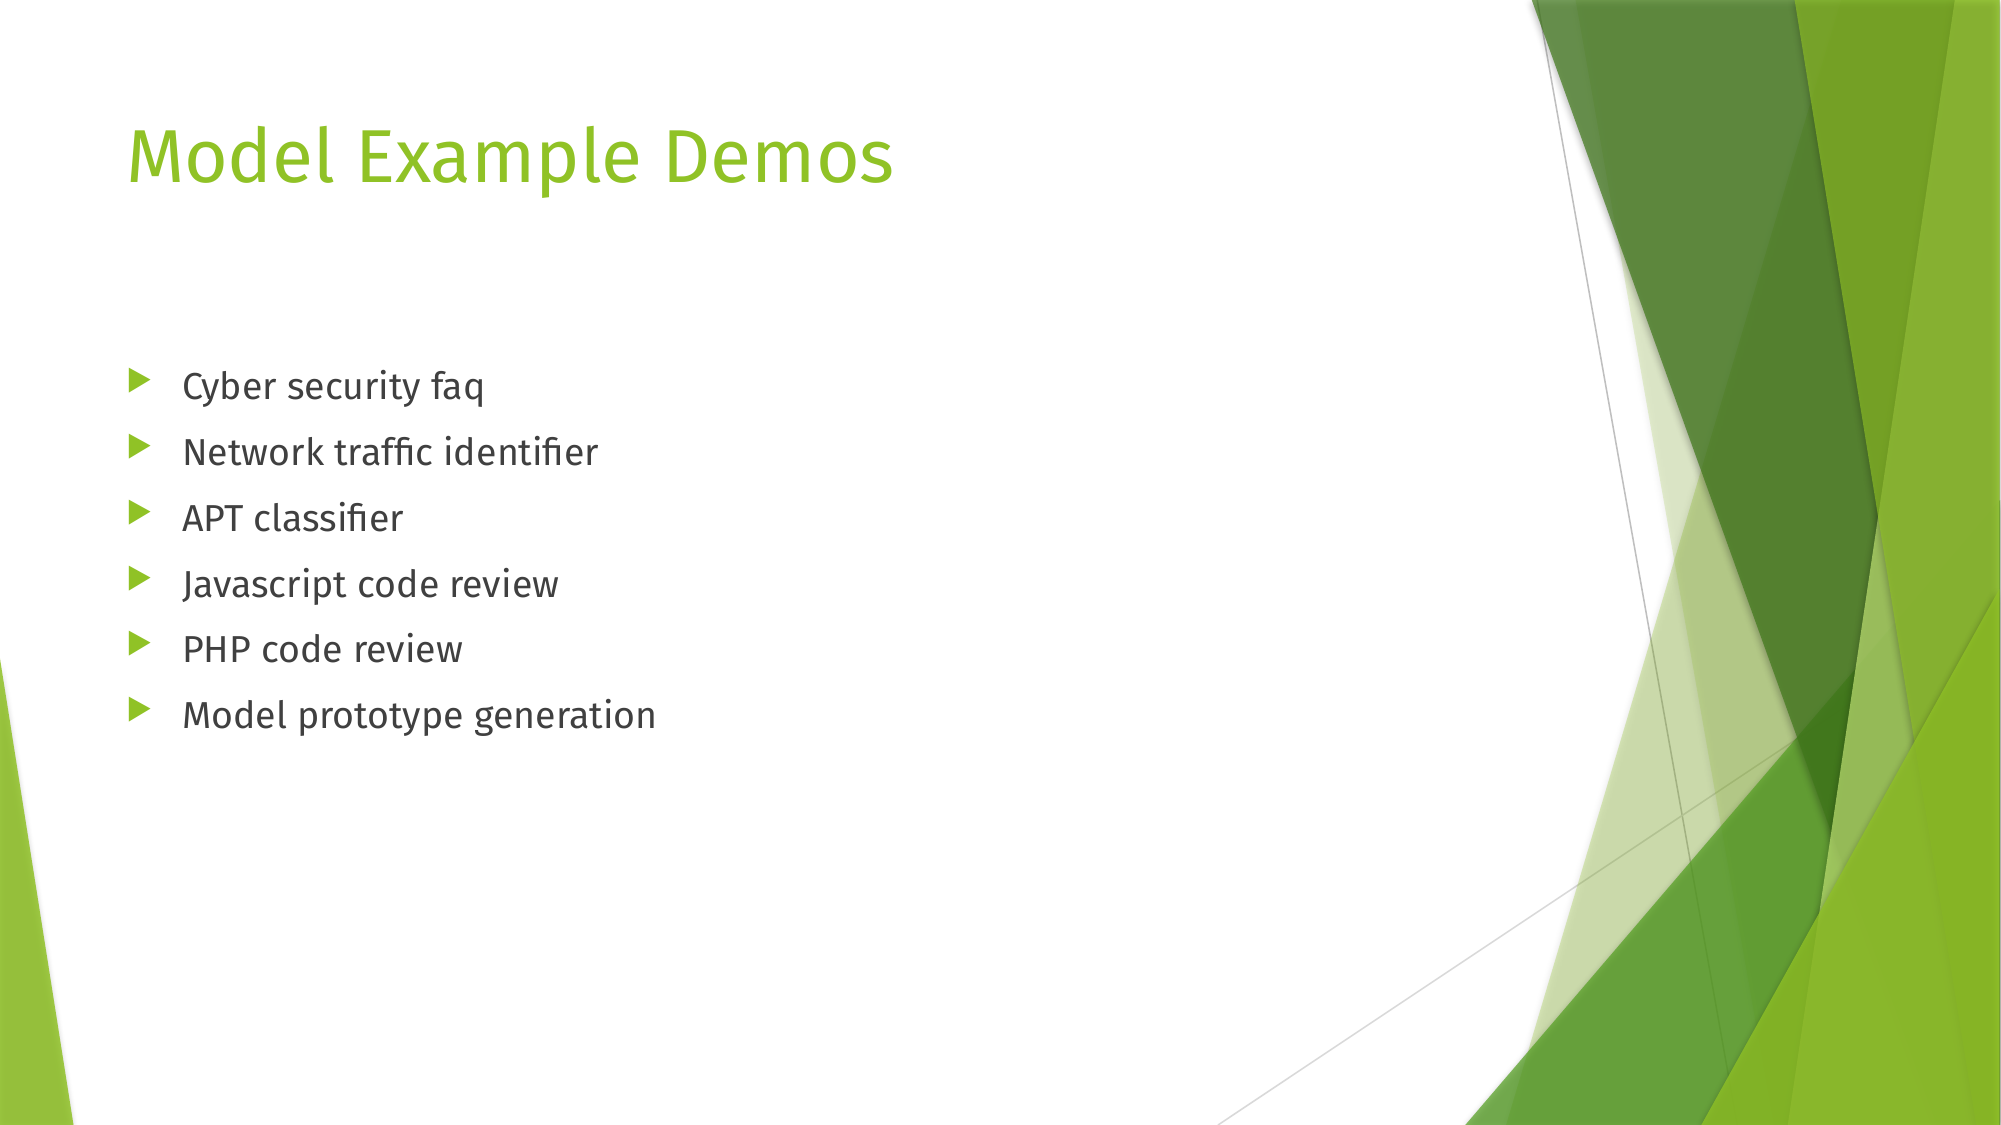

# Model Example Demos
Cyber security faq
Network traffic identifier
APT classifier
Javascript code review
PHP code review
Model prototype generation